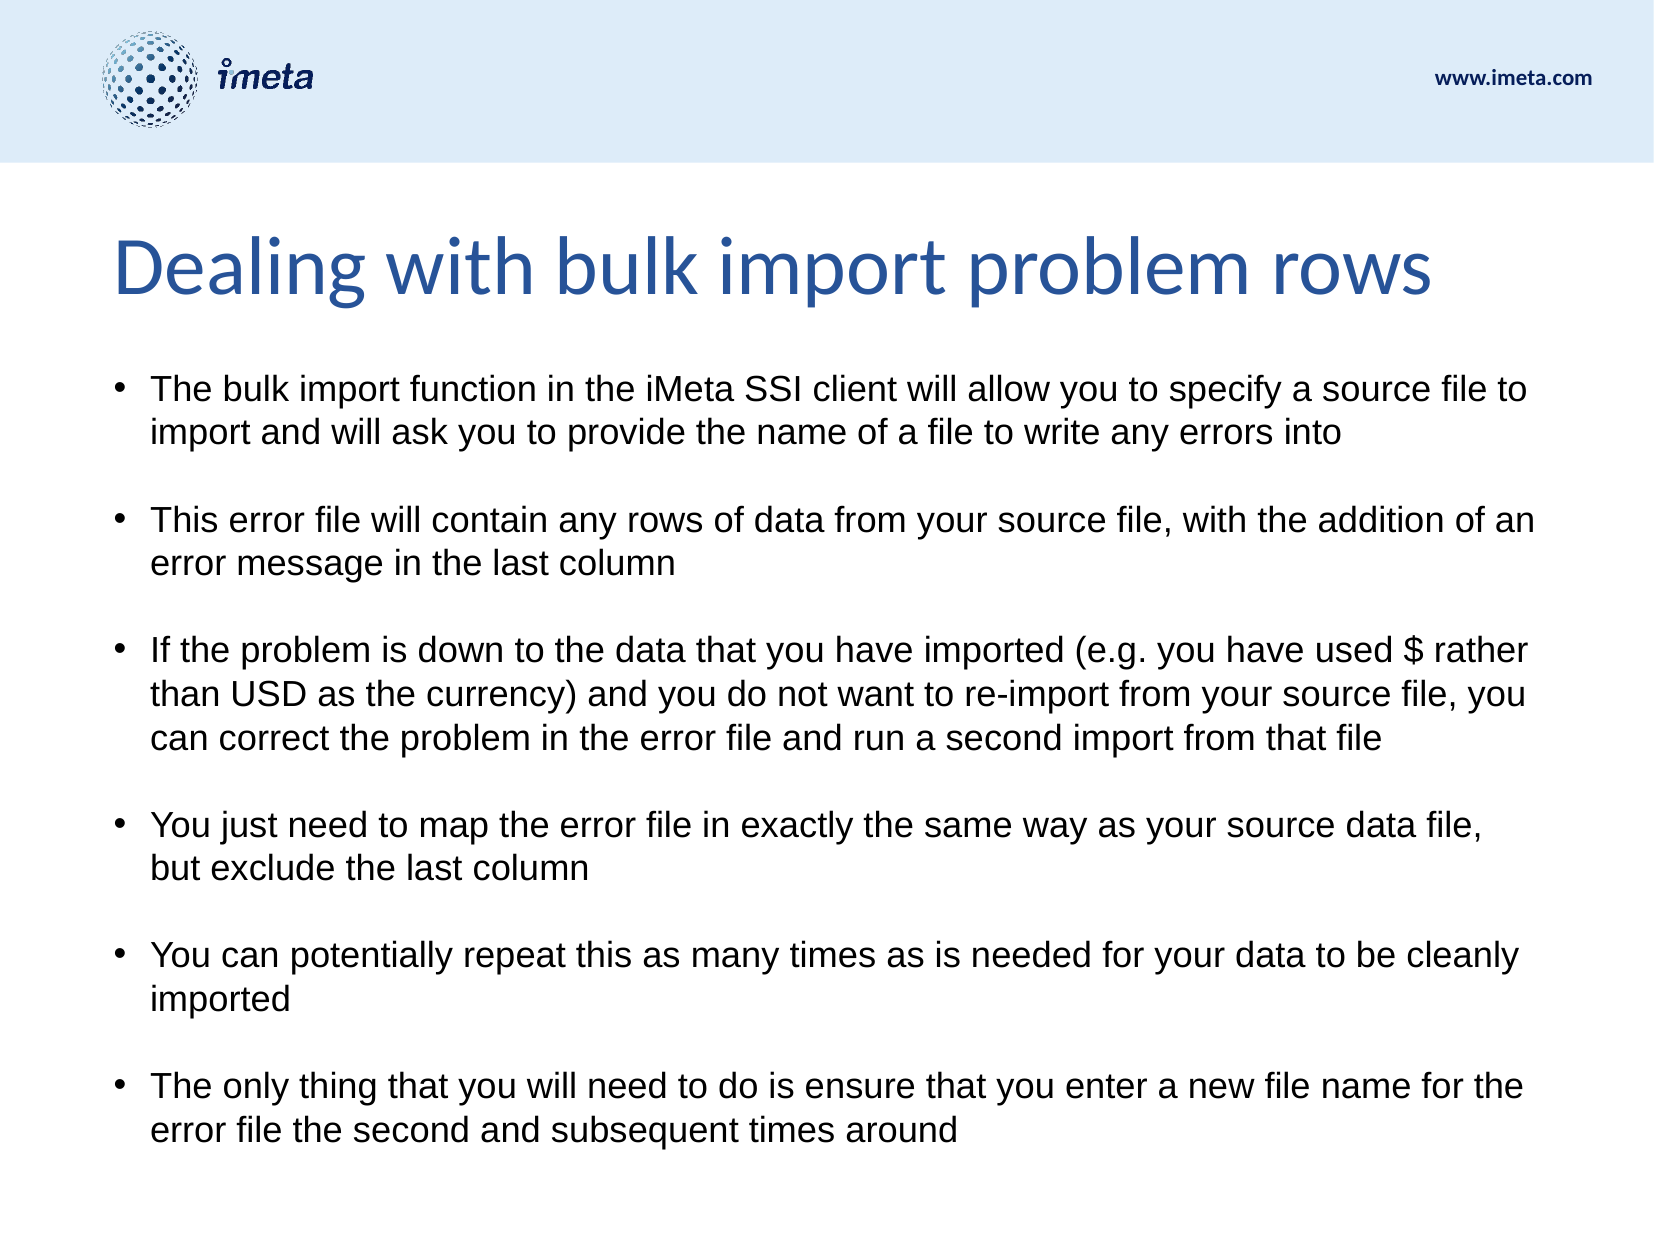

# Dealing with bulk import problem rows
The bulk import function in the iMeta SSI client will allow you to specify a source file to import and will ask you to provide the name of a file to write any errors into

This error file will contain any rows of data from your source file, with the addition of an error message in the last column

If the problem is down to the data that you have imported (e.g. you have used $ rather than USD as the currency) and you do not want to re-import from your source file, you can correct the problem in the error file and run a second import from that file

You just need to map the error file in exactly the same way as your source data file, but exclude the last column

You can potentially repeat this as many times as is needed for your data to be cleanly imported

The only thing that you will need to do is ensure that you enter a new file name for the error file the second and subsequent times around